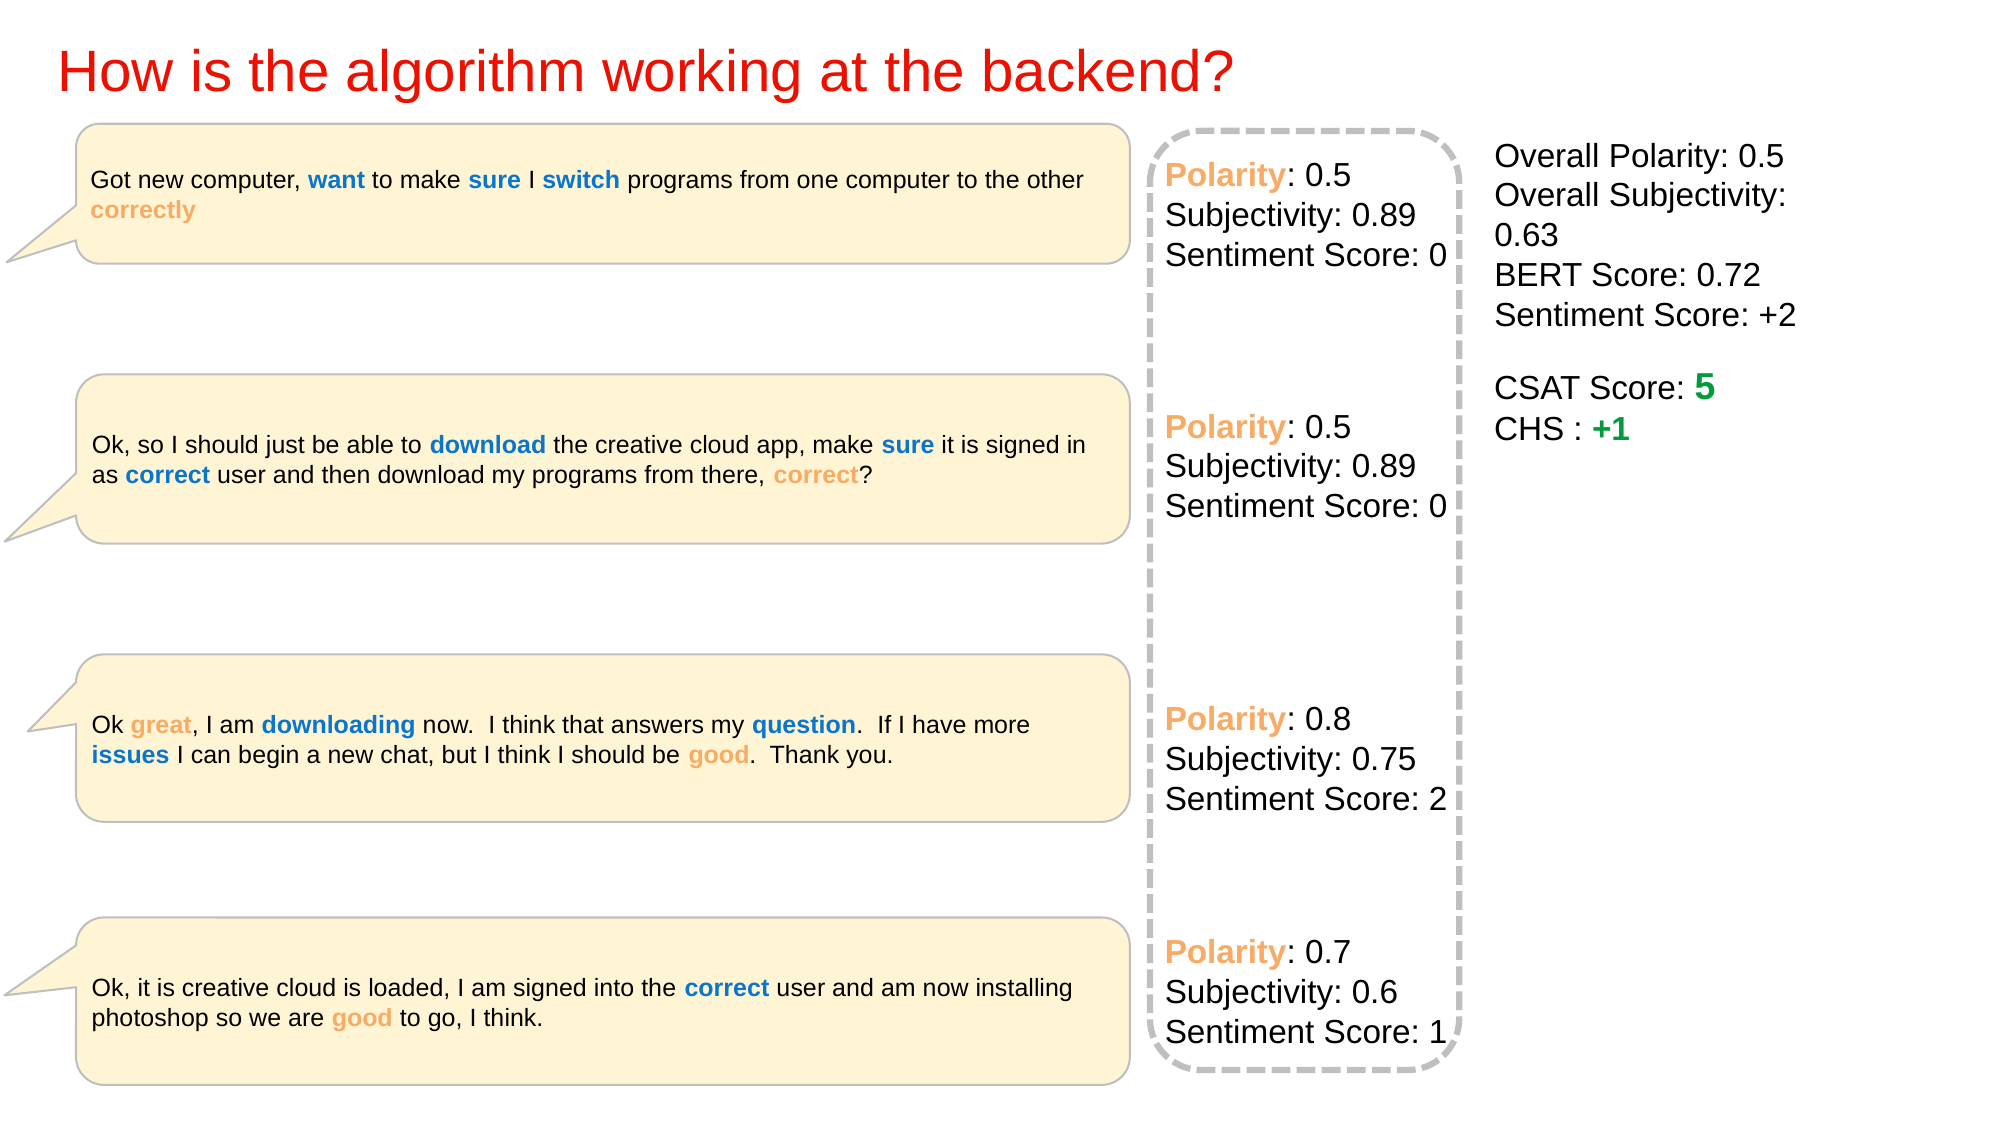

How is the algorithm working at the backend?
Got new computer, want to make sure I switch programs from one computer to the other correctly
Overall Polarity: 0.5
Overall Subjectivity: 0.63
BERT Score: 0.72
Sentiment Score: +2

Polarity: 0.5
Subjectivity: 0.89
Sentiment Score: 0
CSAT Score: 5
CHS : +1
Ok, so I should just be able to download the creative cloud app, make sure it is signed in as correct user and then download my programs from there, correct?
Polarity: 0.5
Subjectivity: 0.89
Sentiment Score: 0
Ok great, I am downloading now.  I think that answers my question.  If I have more issues I can begin a new chat, but I think I should be good.  Thank you.
Polarity: 0.8
Subjectivity: 0.75
Sentiment Score: 2
Ok, it is creative cloud is loaded, I am signed into the correct user and am now installing photoshop so we are good to go, I think.
Polarity: 0.7
Subjectivity: 0.6
Sentiment Score: 1